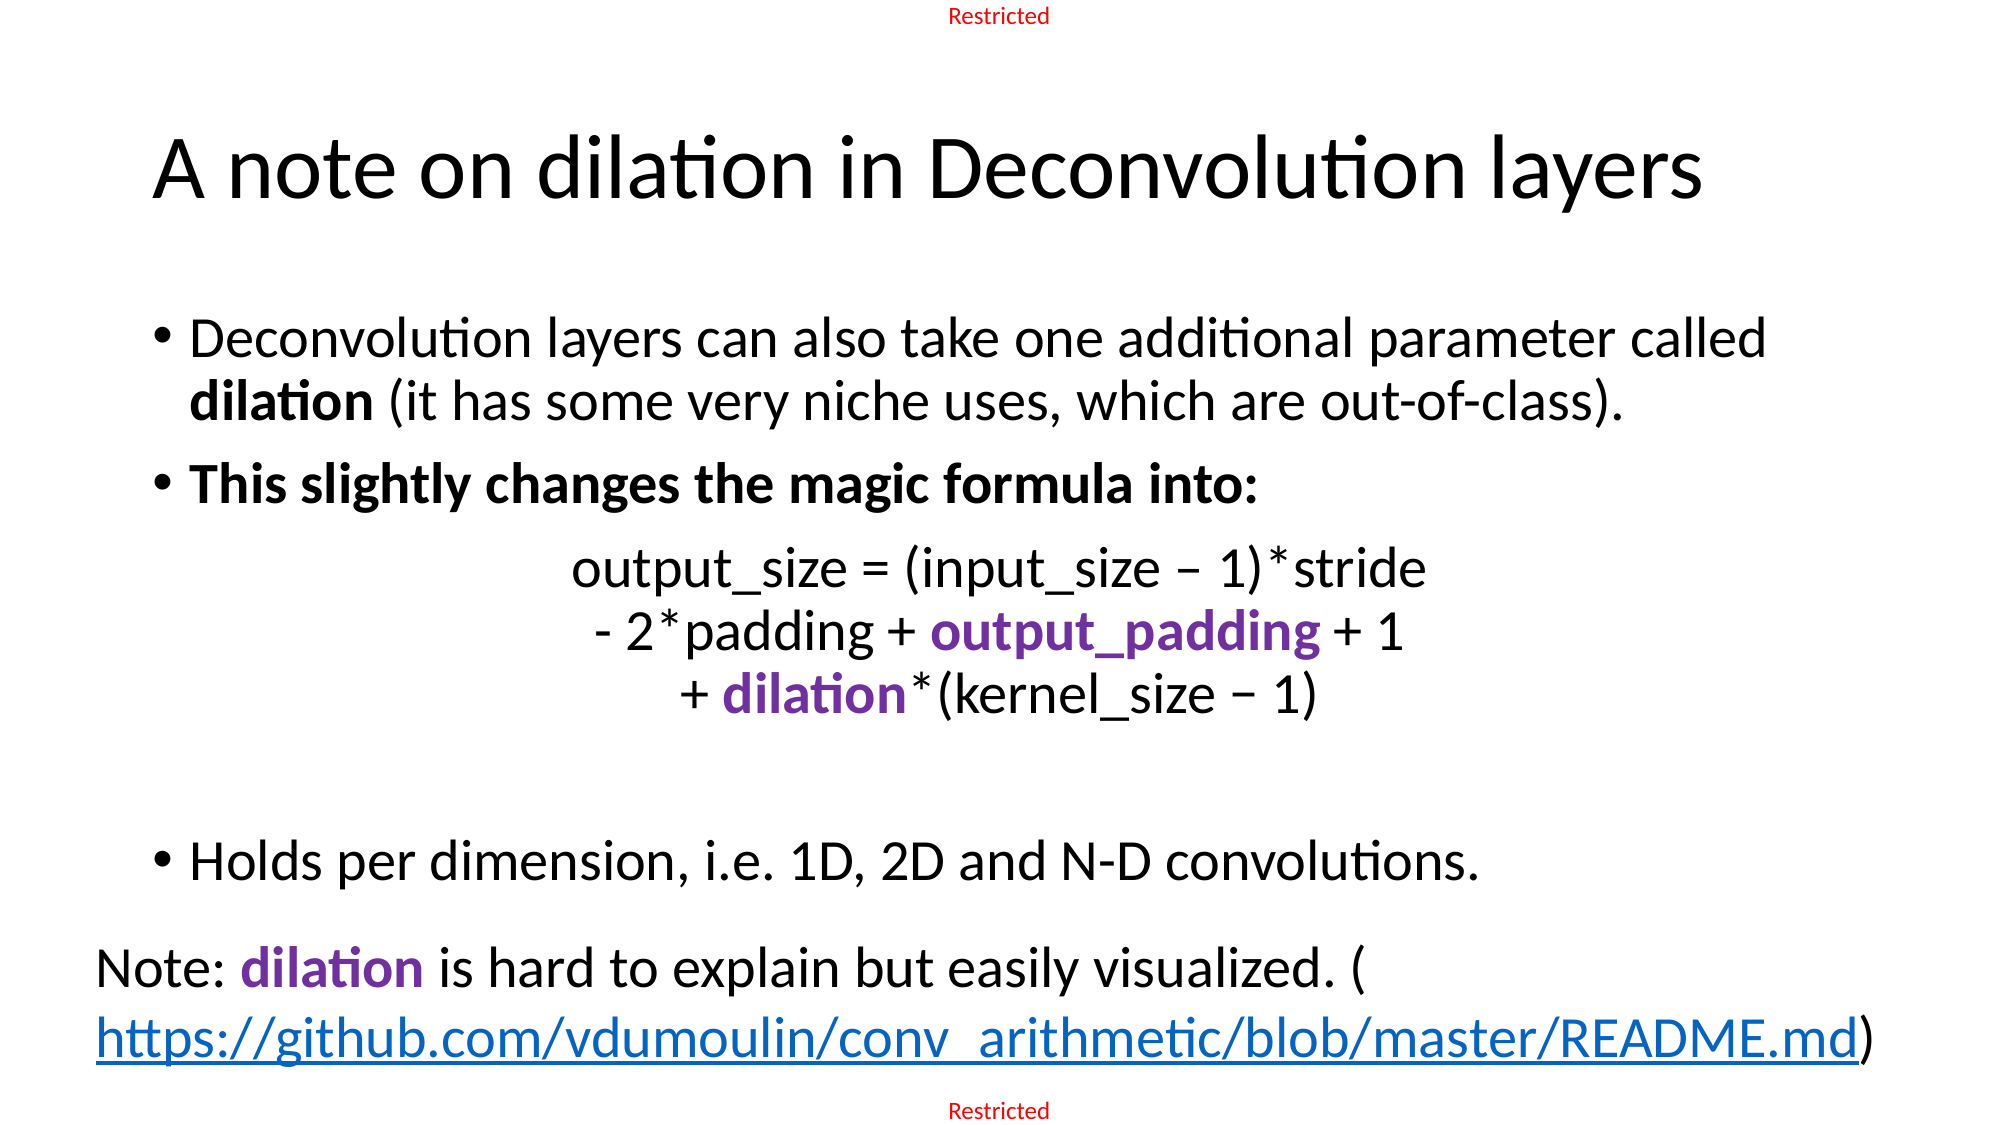

# A note on dilation in Deconvolution layers
Deconvolution layers can also take one additional parameter called dilation (it has some very niche uses, which are out-of-class).
This slightly changes the magic formula into:
output_size = (input_size – 1)*stride
- 2*padding + output_padding + 1
+ dilation*(kernel_size − 1)

Holds per dimension, i.e. 1D, 2D and N-D convolutions.

Note: dilation is hard to explain but easily visualized. (https://github.com/vdumoulin/conv_arithmetic/blob/master/README.md)